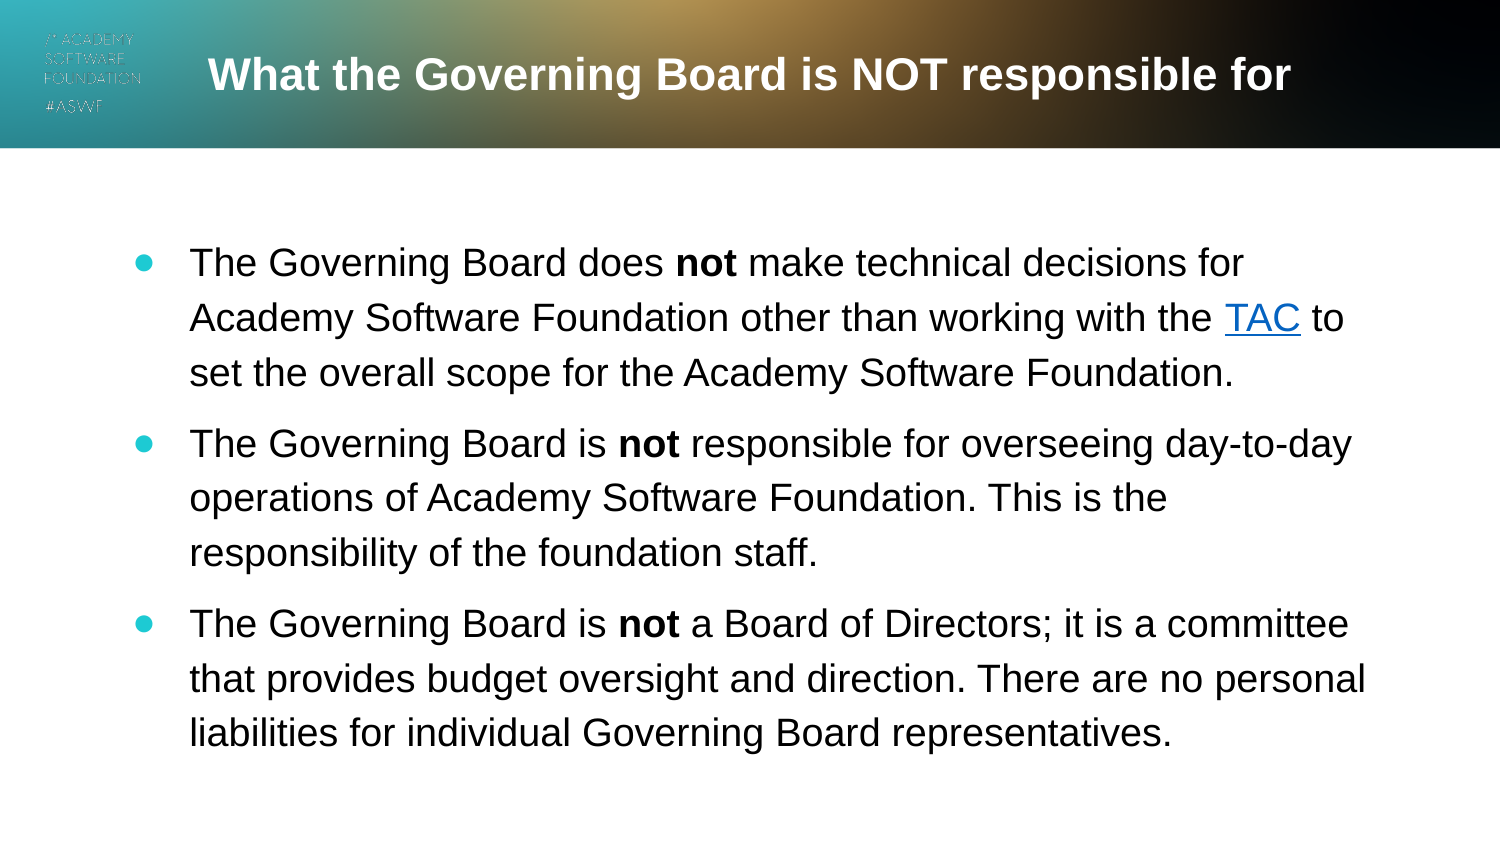

# What the Governing Board is NOT responsible for
The Governing Board does not make technical decisions for Academy Software Foundation other than working with the TAC to set the overall scope for the Academy Software Foundation.
The Governing Board is not responsible for overseeing day-to-day operations of Academy Software Foundation. This is the responsibility of the foundation staff.
The Governing Board is not a Board of Directors; it is a committee that provides budget oversight and direction. There are no personal liabilities for individual Governing Board representatives.